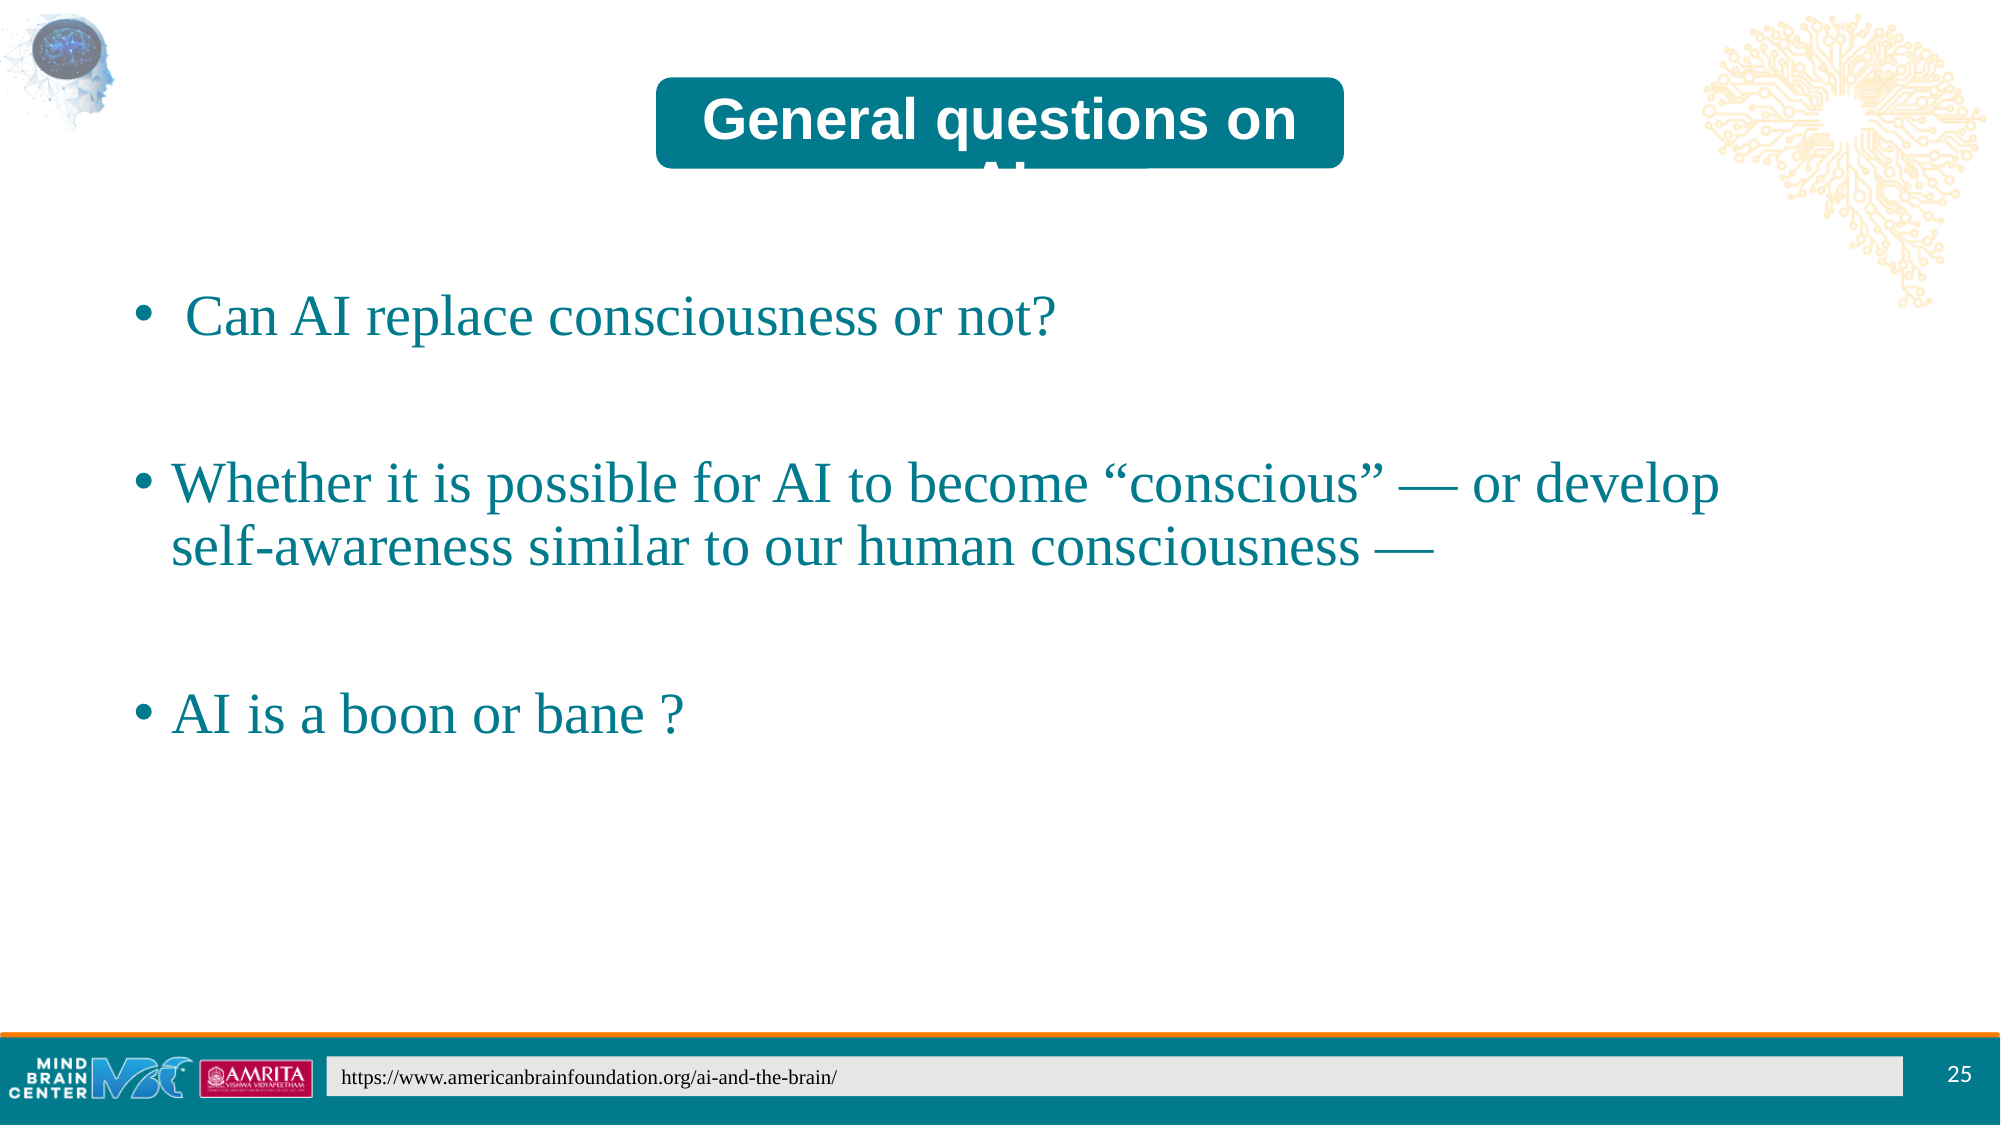

#
General questions on AI
 Can AI replace consciousness or not?

Whether it is possible for AI to become “conscious” — or develop self-awareness similar to our human consciousness —

AI is a boon or bane ?
25
https://www.americanbrainfoundation.org/ai-and-the-brain/